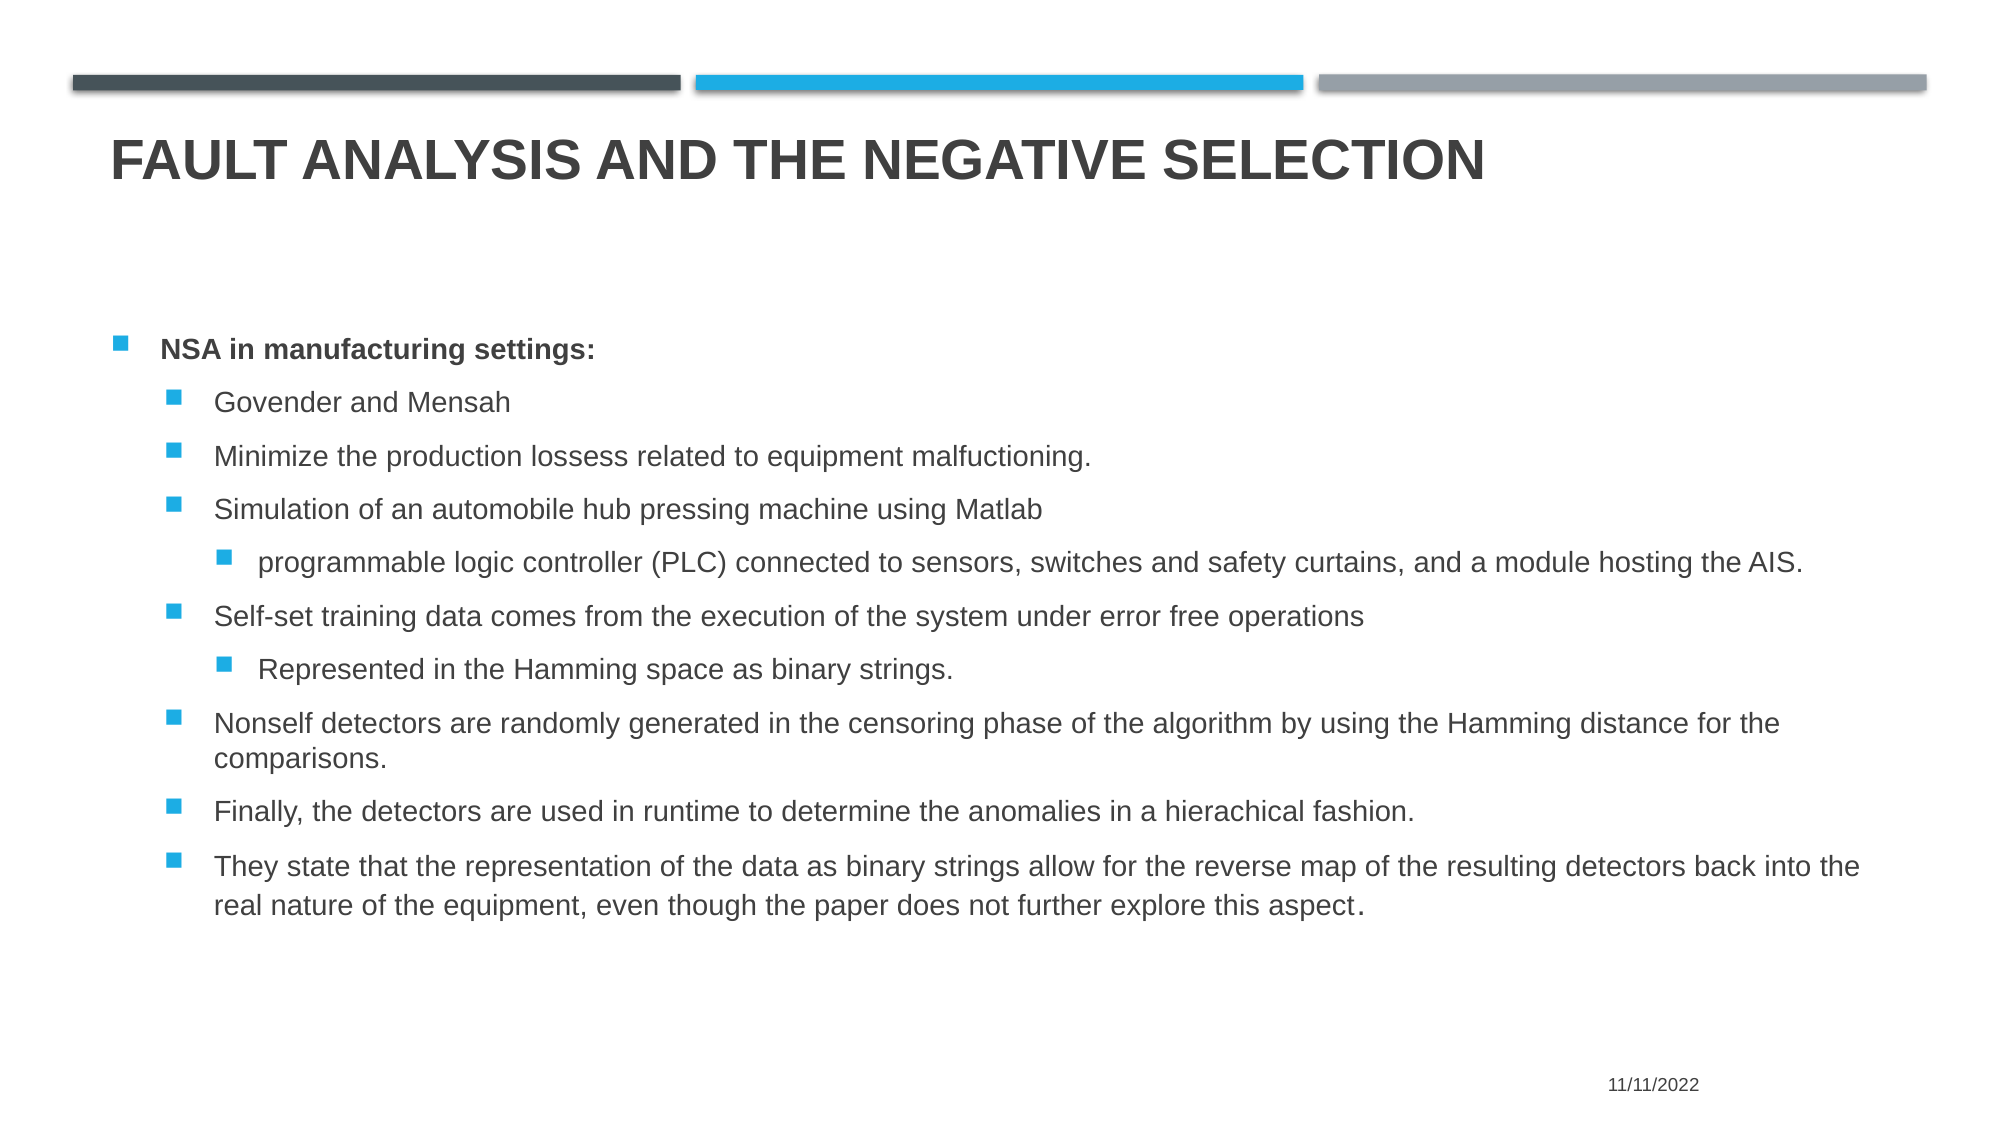

Fault Analysis and the Negative Selection
NSA in manufacturing settings:
Govender and Mensah
Minimize the production lossess related to equipment malfuctioning.
Simulation of an automobile hub pressing machine using Matlab
programmable logic controller (PLC) connected to sensors, switches and safety curtains, and a module hosting the AIS.
Self-set training data comes from the execution of the system under error free operations
Represented in the Hamming space as binary strings.
Nonself detectors are randomly generated in the censoring phase of the algorithm by using the Hamming distance for the comparisons.
Finally, the detectors are used in runtime to determine the anomalies in a hierachical fashion.
They state that the representation of the data as binary strings allow for the reverse map of the resulting detectors back into the real nature of the equipment, even though the paper does not further explore this aspect.
11/11/2022